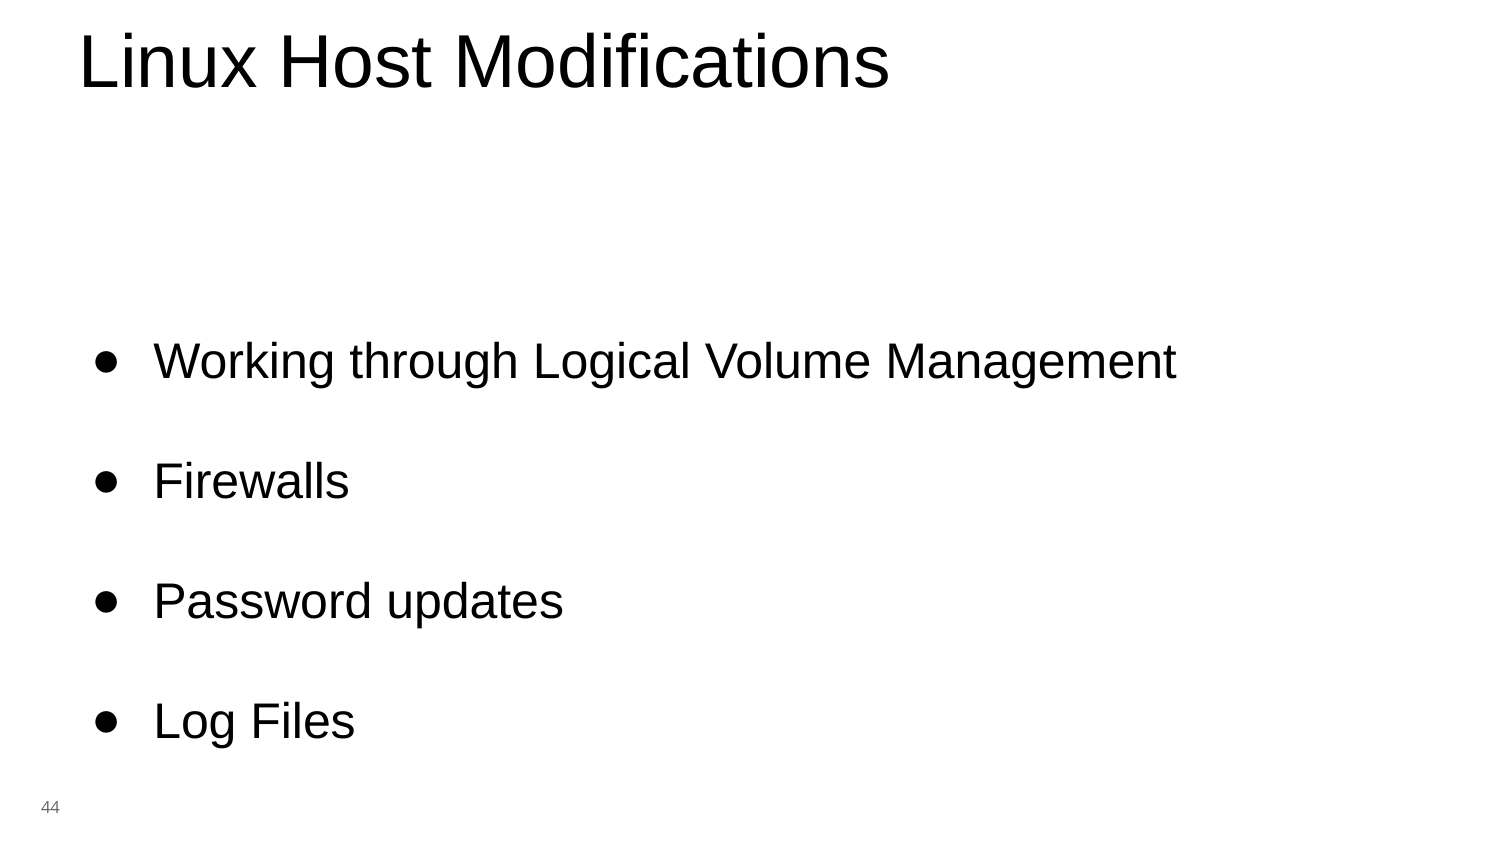

Linux Host Modifications

Working through Logical Volume Management

Firewalls

Password updates

Log Files

https://youtu.be/JhQqHoXvZP0